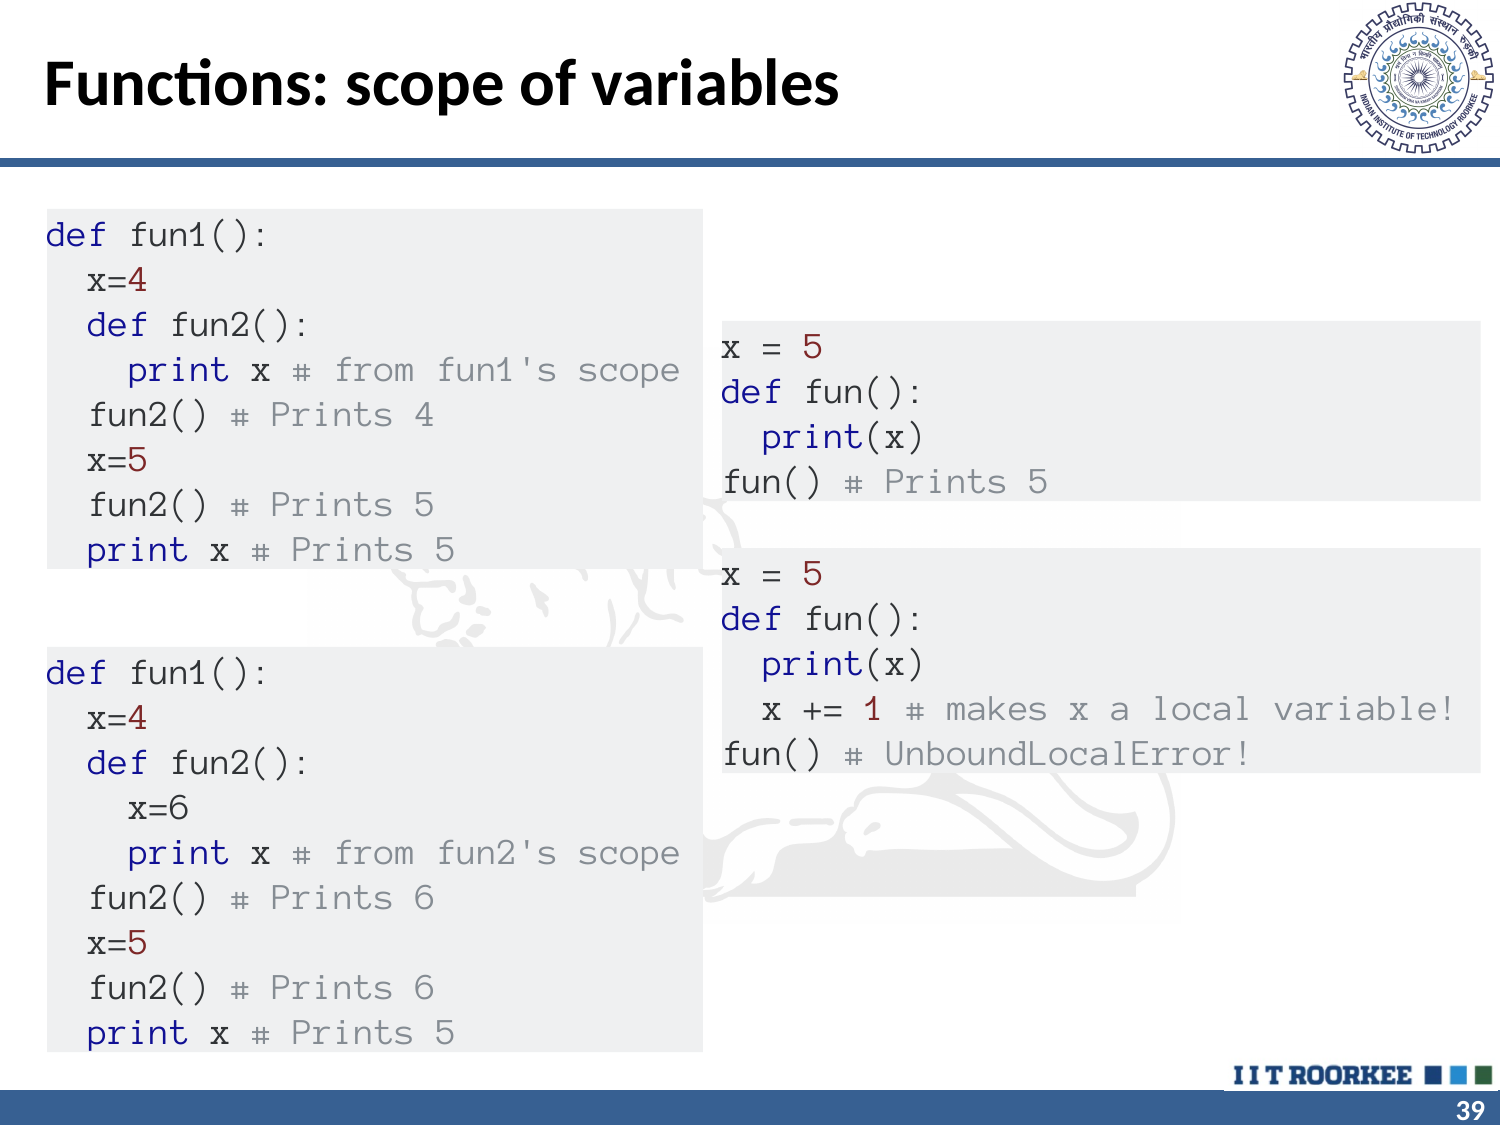

# Functions: scope of variables
def fun1():
  x=4
  def fun2():
    print x # from fun1's scope
  fun2() # Prints 4
  x=5
  fun2() # Prints 5
  print x # Prints 5
x = 5
def fun():
  print(x)
fun() # Prints 5
x = 5
def fun():
  print(x)
  x += 1 # makes x a local variable!
fun() # UnboundLocalError!
def fun1():
  x=4
  def fun2():
    x=6
    print x # from fun2's scope
  fun2() # Prints 6
  x=5
  fun2() # Prints 6
  print x # Prints 5